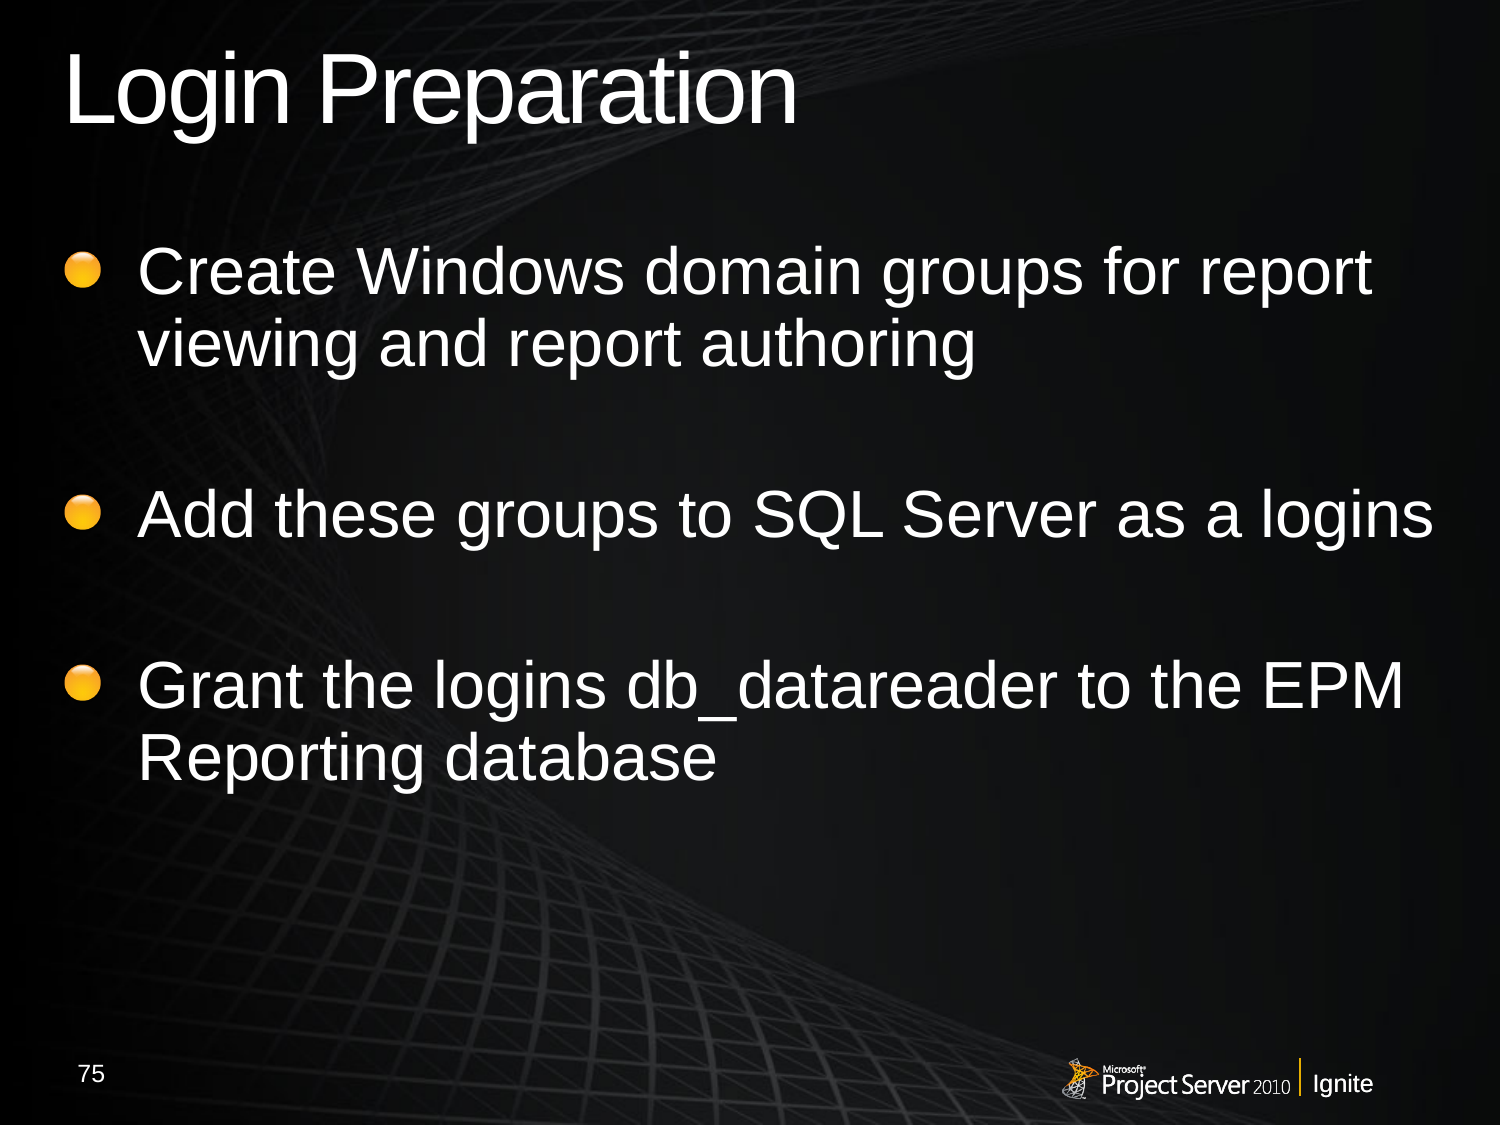

# Login Preparation
Create Windows domain groups for report viewing and report authoring

Add these groups to SQL Server as a logins

Grant the logins db_datareader to the EPM Reporting database
75